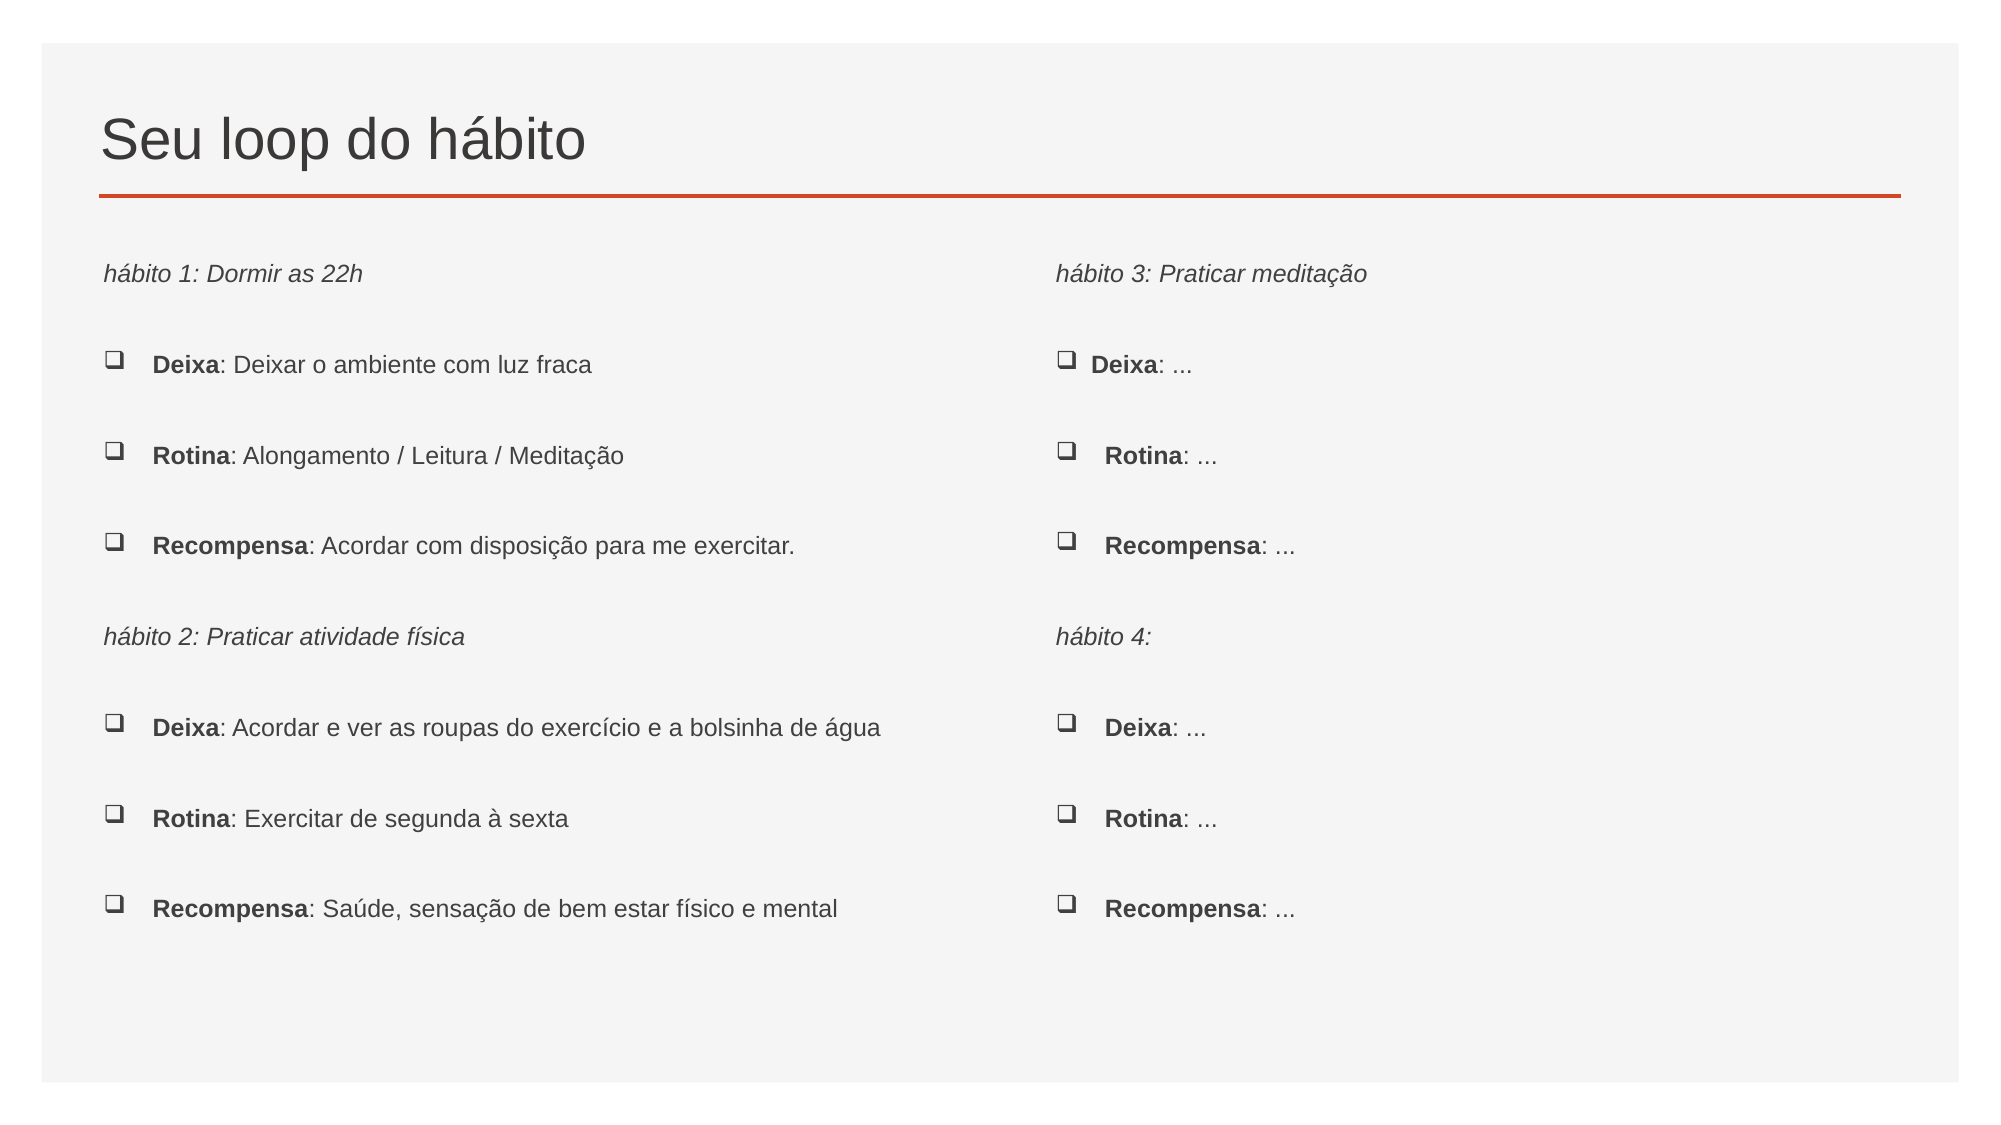

# Seu loop do hábito
hábito 1: Dormir as 22h
   Deixa: Deixar o ambiente com luz fraca
   Rotina: Alongamento / Leitura / Meditação
   Recompensa: Acordar com disposição para me exercitar.
hábito 2: Praticar atividade física
   Deixa: Acordar e ver as roupas do exercício e a bolsinha de água
   Rotina: Exercitar de segunda à sexta
   Recompensa: Saúde, sensação de bem estar físico e mental
hábito 3: Praticar meditação
 Deixa: ...
   Rotina: ...
   Recompensa: ...
hábito 4:
   Deixa: ...
   Rotina: ...
   Recompensa: ...